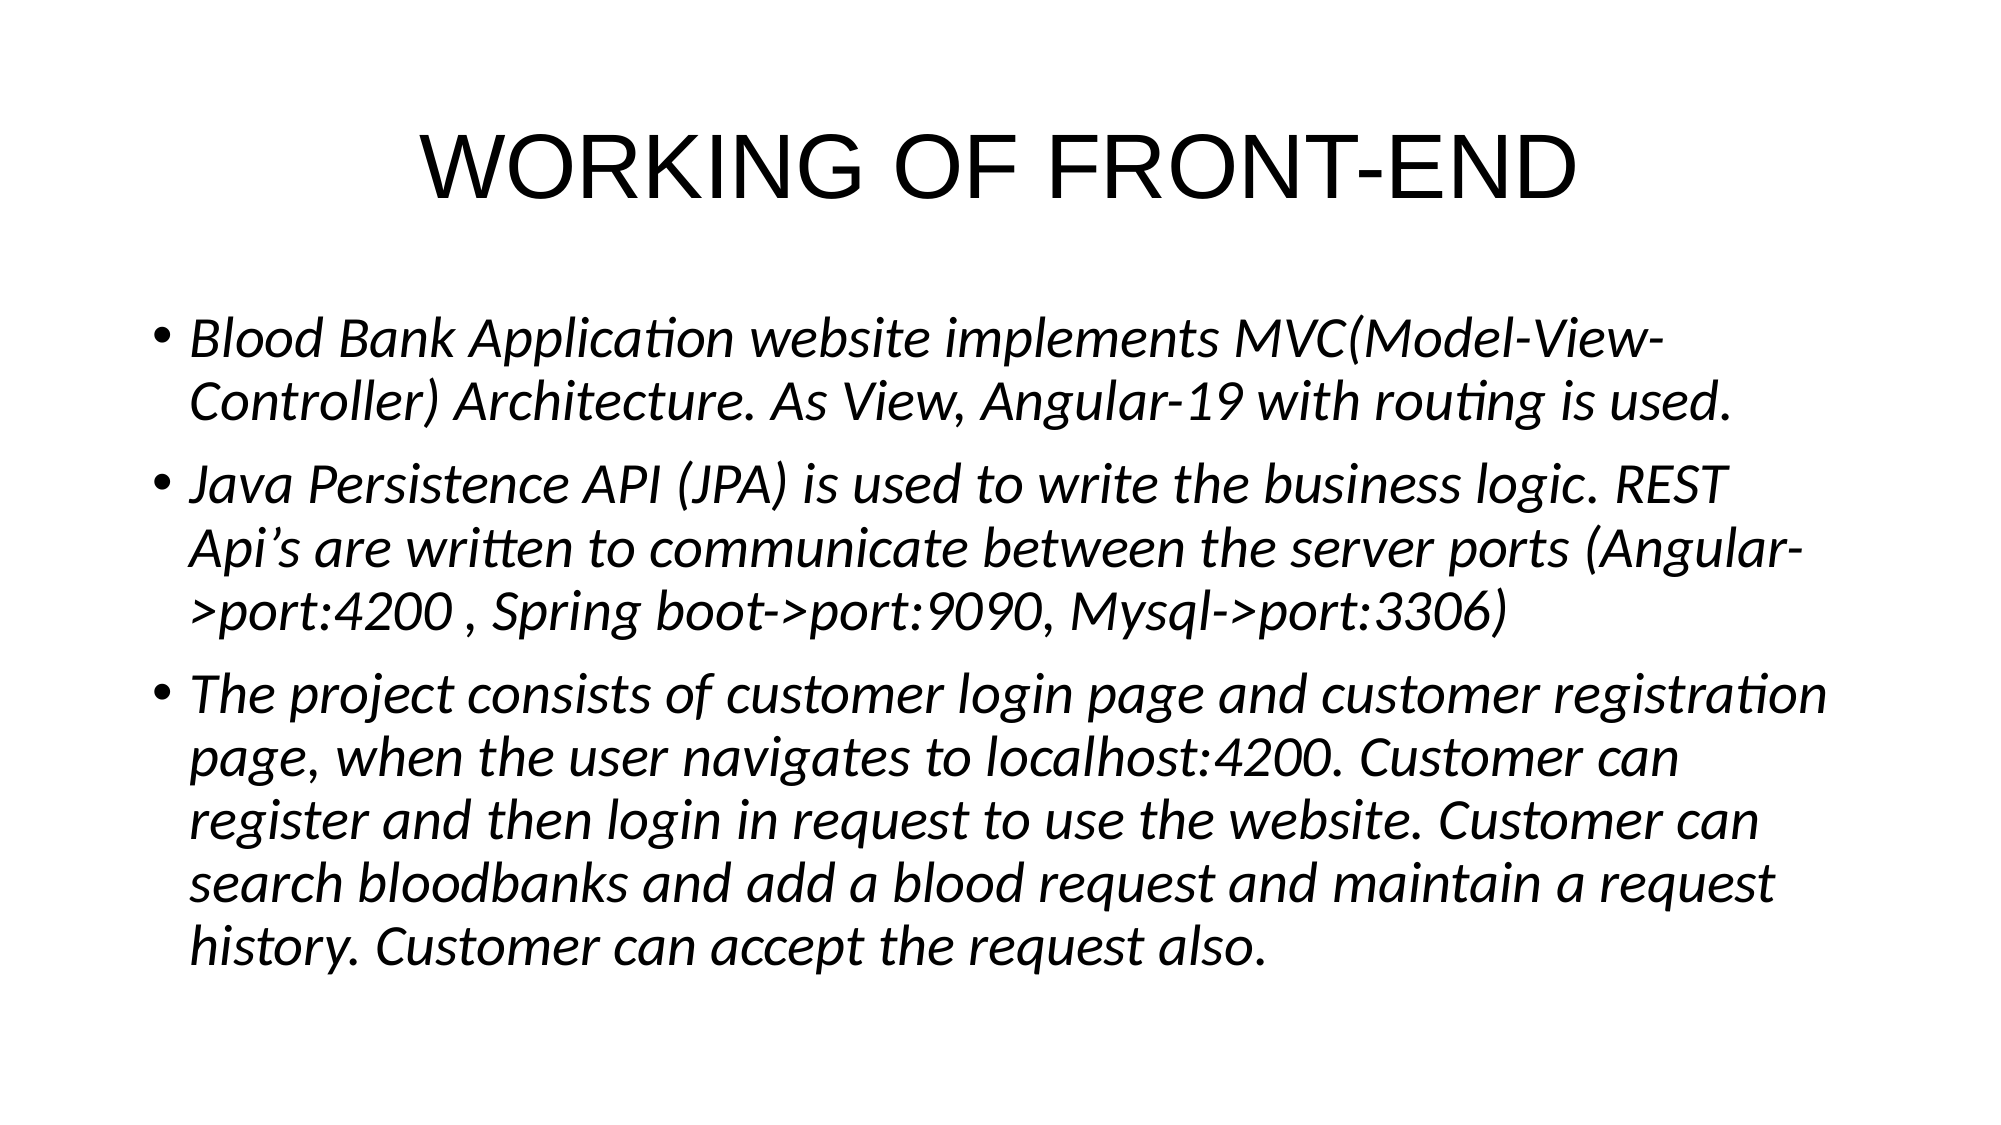

# WORKING OF FRONT-END
Blood Bank Application website implements MVC(Model-View-Controller) Architecture. As View, Angular-19 with routing is used.
Java Persistence API (JPA) is used to write the business logic. REST Api’s are written to communicate between the server ports (Angular->port:4200 , Spring boot->port:9090, Mysql->port:3306)
The project consists of customer login page and customer registration page, when the user navigates to localhost:4200. Customer can register and then login in request to use the website. Customer can search bloodbanks and add a blood request and maintain a request history. Customer can accept the request also.